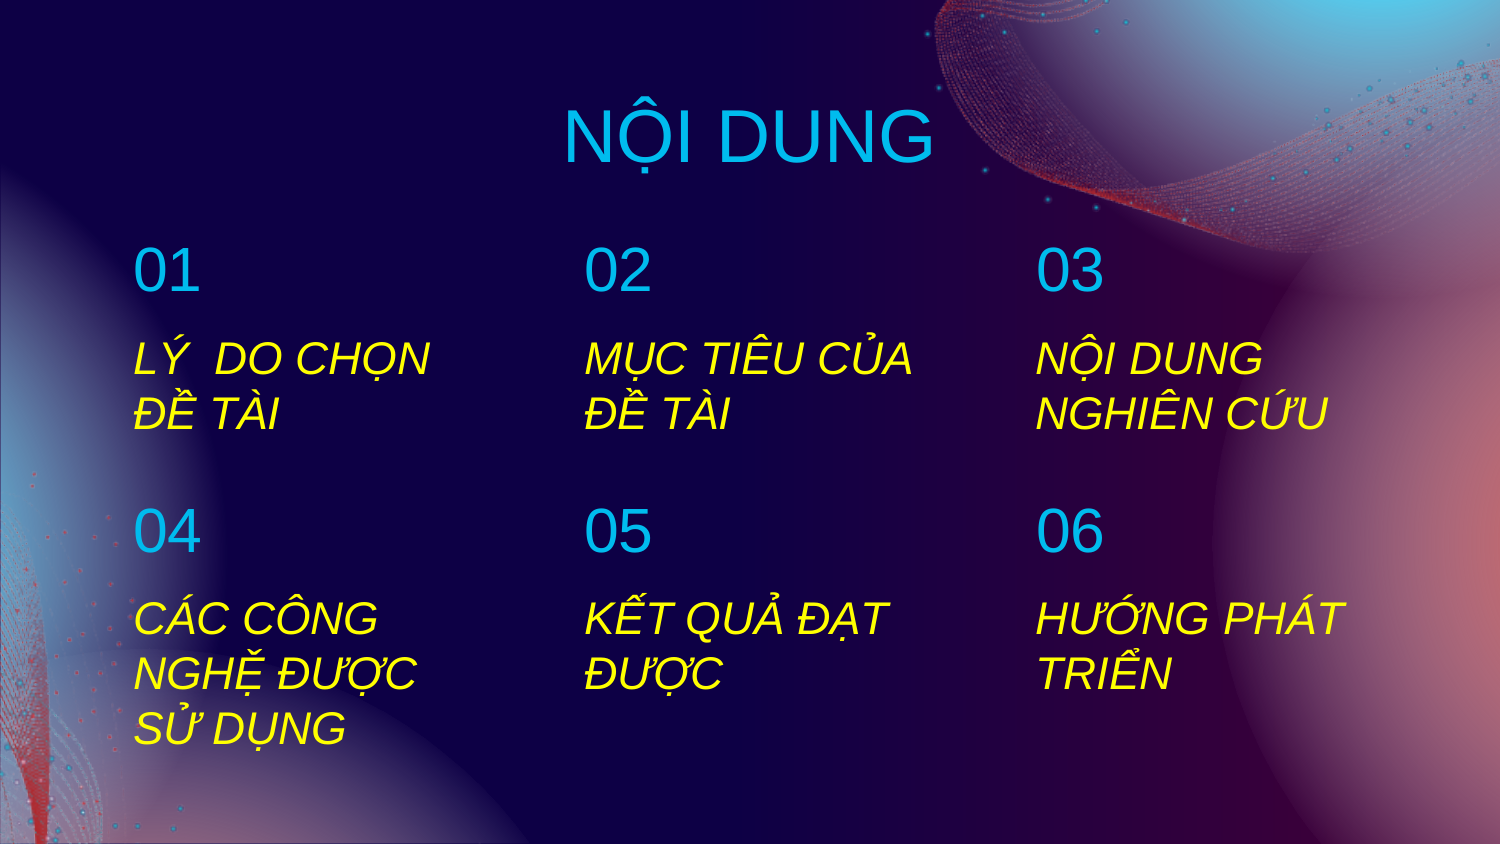

# NỘI DUNG
01
02
03
LÝ  DO CHỌN ĐỀ TÀI
MỤC TIÊU CỦA ĐỀ TÀI
NỘI DUNG NGHIÊN CỨU
04
06
05
CÁC CÔNG NGHỆ ĐƯỢC SỬ DỤNG
KẾT QUẢ ĐẠT ĐƯỢC
HƯỚNG PHÁT TRIỂN